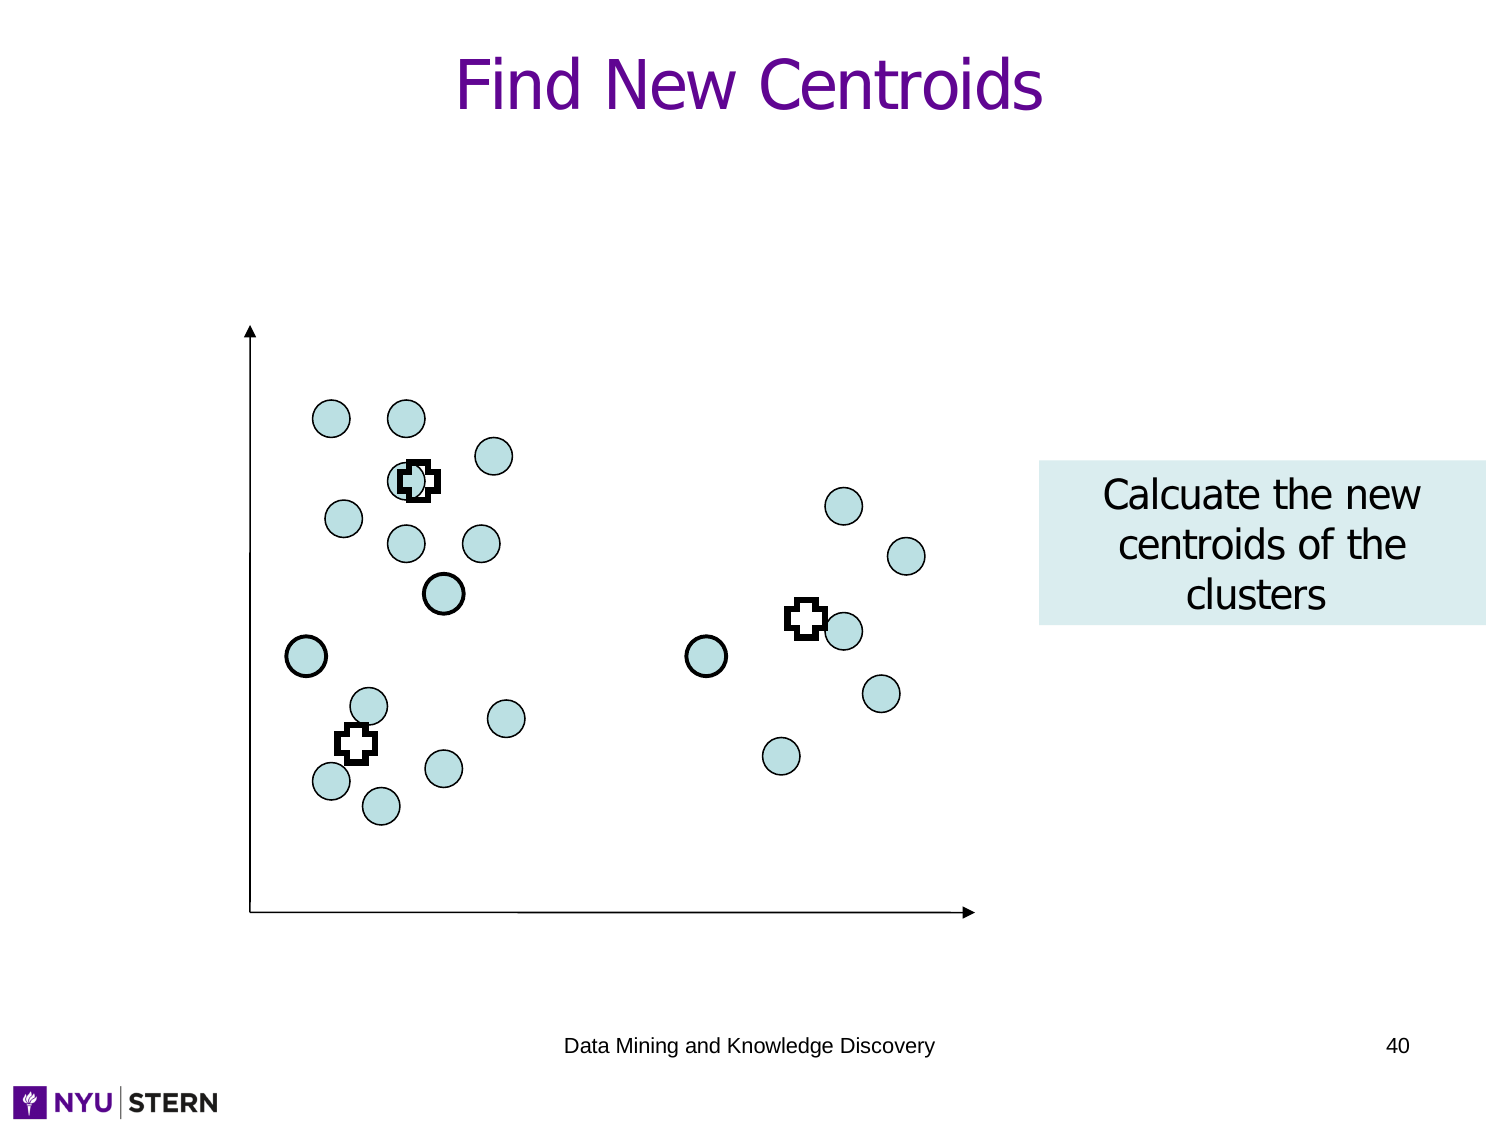

# Find New Centroids

Calcuate the new centroids of the clusters

Data Mining and Knowledge Discovery
40